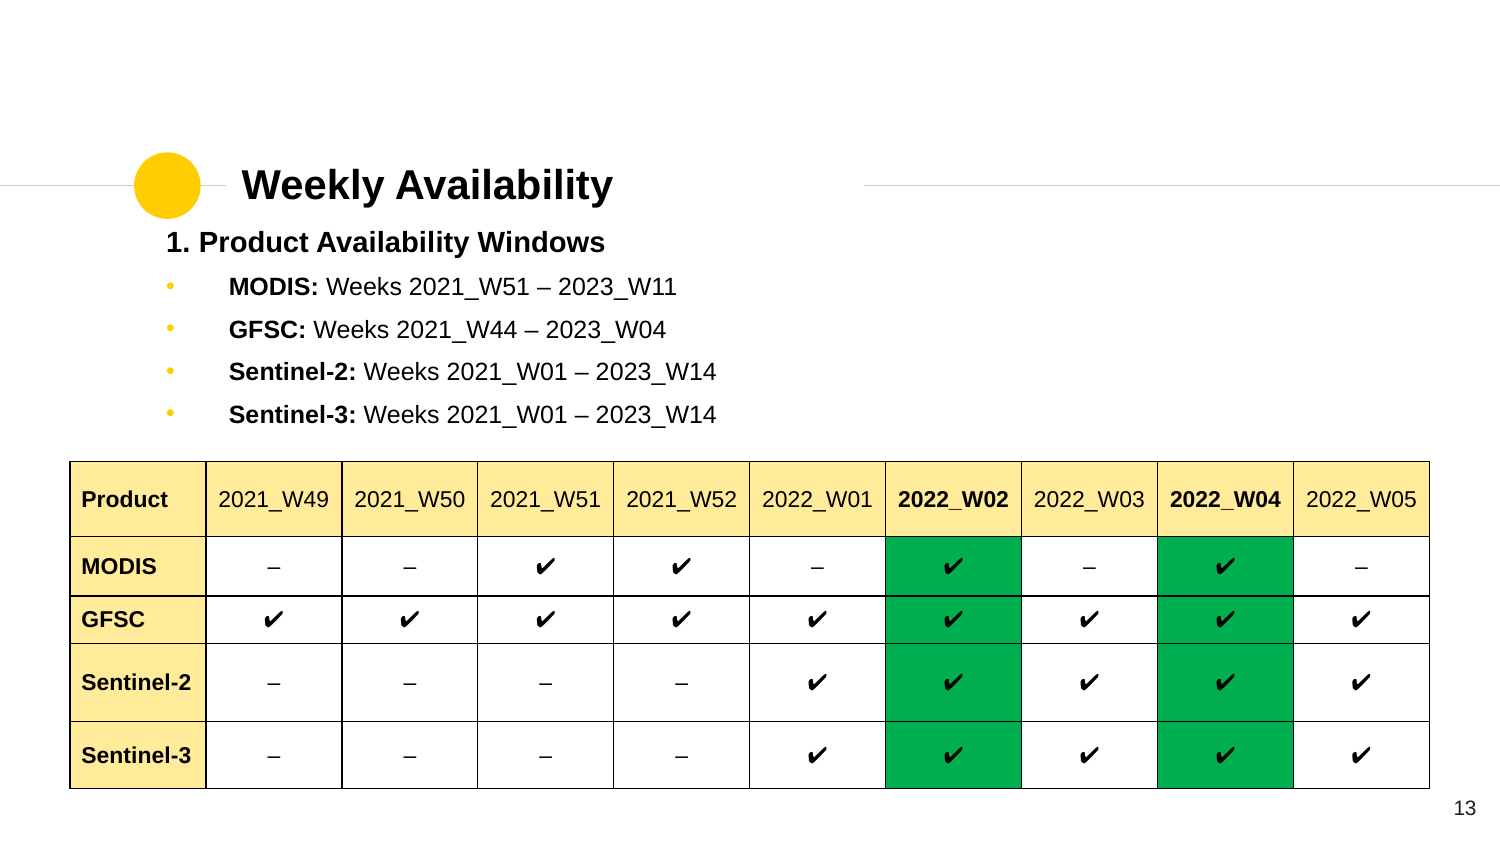

# Weekly Availability
1. Product Availability Windows
MODIS: Weeks 2021_W51 – 2023_W11
GFSC: Weeks 2021_W44 – 2023_W04
Sentinel-2: Weeks 2021_W01 – 2023_W14
Sentinel-3: Weeks 2021_W01 – 2023_W14

| Product | 2021\_W49 | 2021\_W50 | 2021\_W51 | 2021\_W52 | 2022\_W01 | 2022\_W02 | 2022\_W03 | 2022\_W04 | 2022\_W05 |
| --- | --- | --- | --- | --- | --- | --- | --- | --- | --- |
| MODIS | – | – | ✔ | ✔ | – | ✔ | – | ✔ | – |
| GFSC | ✔ | ✔ | ✔ | ✔ | ✔ | ✔ | ✔ | ✔ | ✔ |
| Sentinel-2 | – | – | – | – | ✔ | ✔ | ✔ | ✔ | ✔ |
| Sentinel-3 | – | – | – | – | ✔ | ✔ | ✔ | ✔ | ✔ |
13